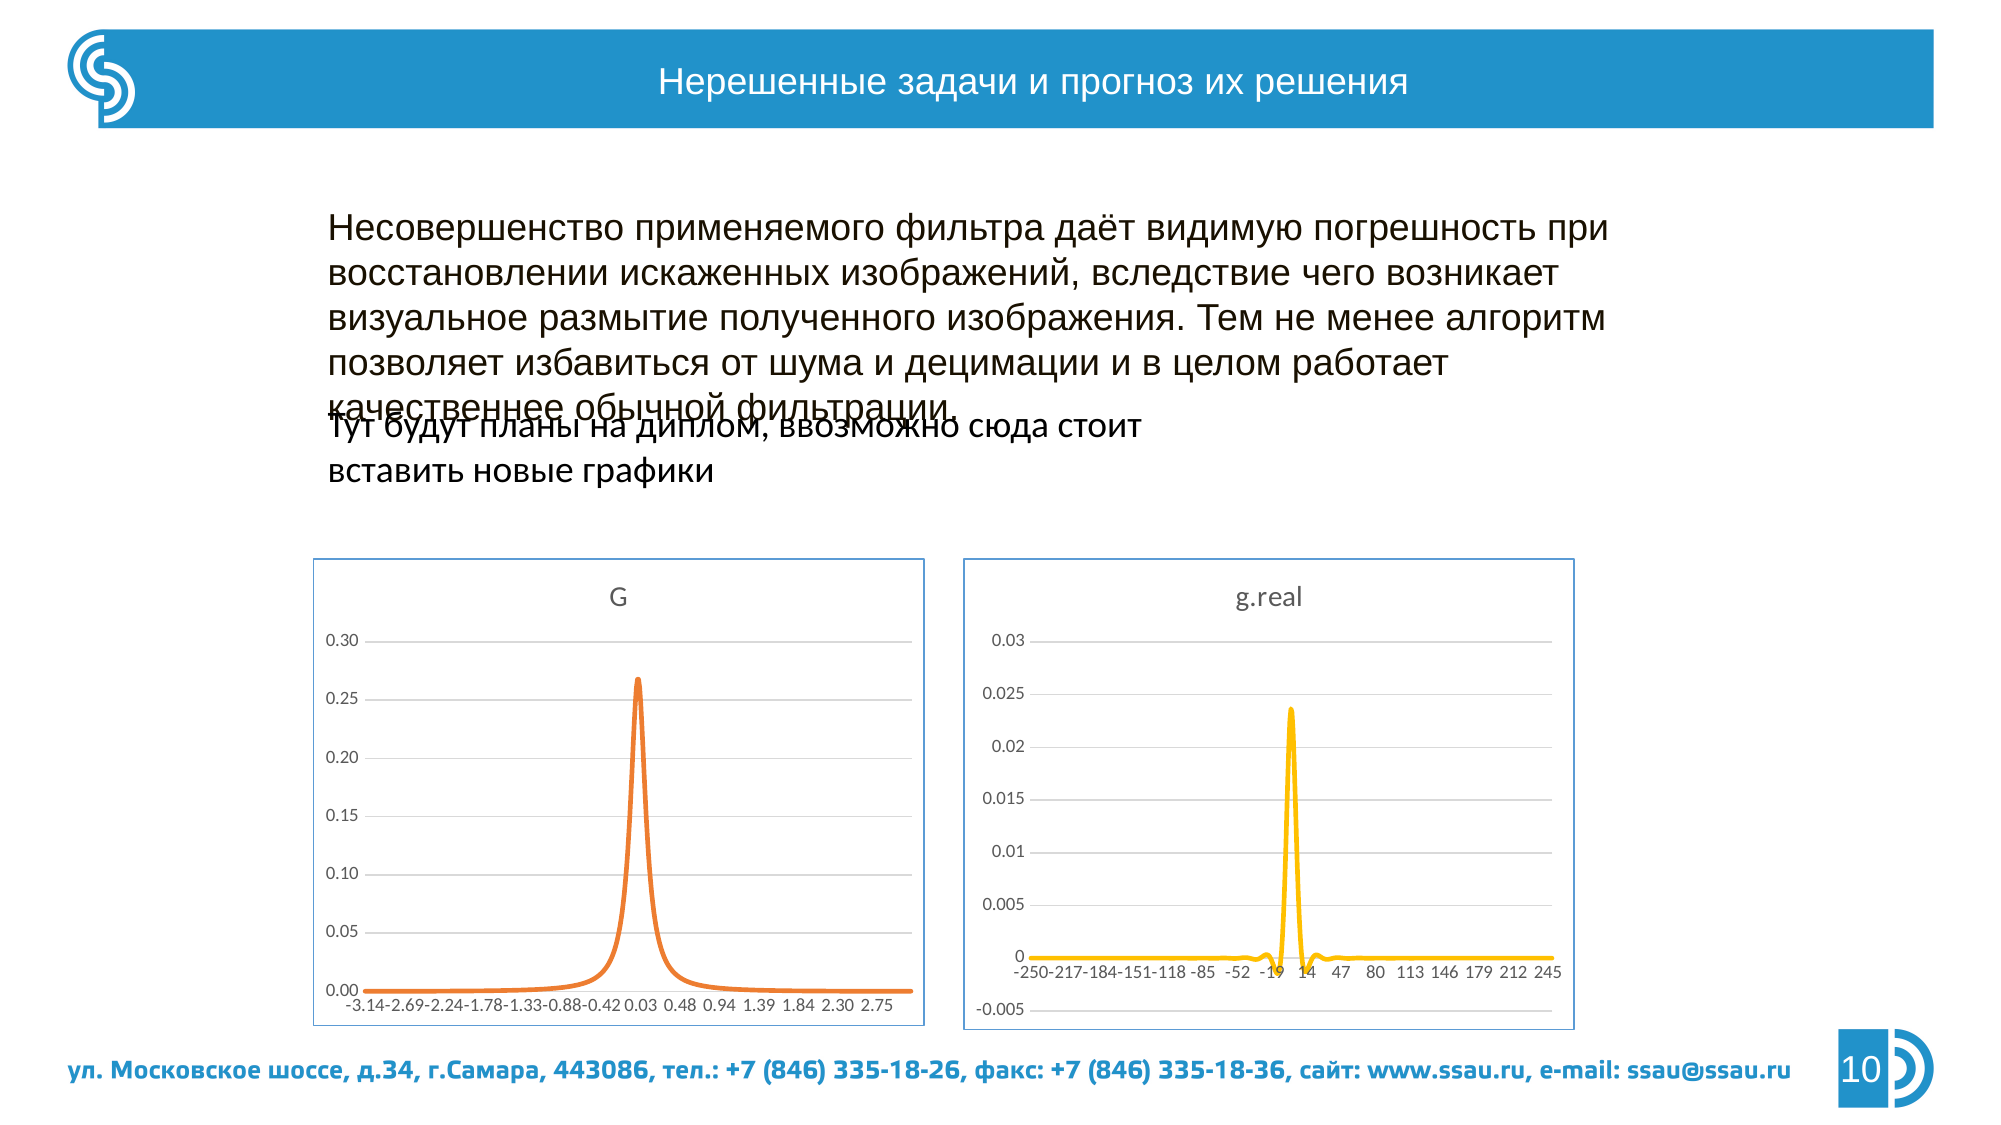

Нерешенные задачи и прогноз их решения
Несовершенство применяемого фильтра даёт видимую погрешность при восстановлении искаженных изображений, вследствие чего возникает визуальное размытие полученного изображения. Тем не менее алгоритм позволяет избавиться от шума и децимации и в целом работает качественнее обычной фильтрации.
Тут будут планы на диплом, ввозможно сюда стоит вставить новые графики

### Chart:

| Category | G |
|---|---|
| -3.1415926500000002 | 5.265e-05 |
| -3.1290011 | 5.267e-05 |
| -3.1164095500000002 | 5.272e-05 |
| -3.10381799 | 5.282e-05 |
| -3.0912264399999998 | 5.295e-05 |
| -3.0786348800000001 | 5.313e-05 |
| -3.0660433299999998 | 5.334e-05 |
| -3.0534517800000001 | 5.359e-05 |
| -3.0408602199999999 | 5.387e-05 |
| -3.0282686700000001 | 5.42e-05 |
| -3.0156771199999999 | 5.457e-05 |
| -3.0030855600000002 | 5.497e-05 |
| -2.9904940099999999 | 5.541e-05 |
| -2.9779024600000001 | 5.59e-05 |
| -2.9653109 | 5.642e-05 |
| -2.9527193500000002 | 5.699e-05 |
| -2.94012779 | 5.759e-05 |
| -2.9275362399999998 | 5.824e-05 |
| -2.91494469 | 5.893e-05 |
| -2.9023531299999998 | 5.966e-05 |
| -2.8897615800000001 | 6.043e-05 |
| -2.8771700299999998 | 6.124e-05 |
| -2.8645784700000001 | 6.21e-05 |
| -2.8519869199999999 | 6.3e-05 |
| -2.8393953600000001 | 6.394e-05 |
| -2.8268038099999999 | 6.493e-05 |
| -2.8142122600000001 | 6.597e-05 |
| -2.8016207 | 6.705e-05 |
| -2.7890291500000002 | 6.818e-05 |
| -2.7764376 | 6.935e-05 |
| -2.7638460399999998 | 7.057e-05 |
| -2.75125449 | 7.184e-05 |
| -2.7386629299999998 | 7.316e-05 |
| -2.72607138 | 7.453e-05 |
| -2.7134798299999998 | 7.595e-05 |
| -2.7008882700000001 | 7.742e-05 |
| -2.6882967199999999 | 7.895e-05 |
| -2.6757051700000001 | 8.052e-05 |
| -2.6631136099999999 | 8.215e-05 |
| -2.6505220600000001 | 8.384e-05 |
| -2.6379305 | 8.558e-05 |
| -2.6253389500000002 | 8.738e-05 |
| -2.6127473999999999 | 8.924e-05 |
| -2.6001558400000002 | 9.116e-05 |
| -2.58756429 | 9.314e-05 |
| -2.5749727400000002 | 9.518e-05 |
| -2.56238118 | 9.728e-05 |
| -2.5497896299999998 | 9.944e-05 |
| -2.5371980700000001 | 0.00010167 |
| -2.5246065199999999 | 0.00010397 |
| -2.5120149700000001 | 0.00010634 |
| -2.4994234099999999 | 0.00010877 |
| -2.4868318600000001 | 0.00011128 |
| -2.4742403099999999 | 0.00011385 |
| -2.4616487500000002 | 0.00011651 |
| -2.4490571999999999 | 0.00011923 |
| -2.4364656500000001 | 0.00012203 |
| -2.42387409 | 0.00012492 |
| -2.4112825400000002 | 0.00012788 |
| -2.39869098 | 0.00013092 |
| -2.3860994299999998 | 0.00013405 |
| -2.37350788 | 0.00013726 |
| -2.3609163199999998 | 0.00014056 |
| -2.3483247700000001 | 0.00014395 |
| -2.3357332199999998 | 0.00014743 |
| -2.3231416600000001 | 0.00015101 |
| -2.3105501099999999 | 0.00015468 |
| -2.2979585500000002 | 0.00015845 |
| -2.2853669999999999 | 0.00016231 |
| -2.2727754500000001 | 0.00016629 |
| -2.26018389 | 0.00017036 |
| -2.2475923400000002 | 0.00017455 |
| -2.23500079 | 0.00017884 |
| -2.2224092299999998 | 0.00018325 |
| -2.20981768 | 0.00018777 |
| -2.1972261199999998 | 0.00019241 |
| -2.1846345700000001 | 0.00019717 |
| -2.1720430199999998 | 0.00020205 |
| -2.1594514600000001 | 0.00020707 |
| -2.1468599099999999 | 0.00021221 |
| -2.1342683600000001 | 0.00021749 |
| -2.1216767999999999 | 0.0002229 |
| -2.1090852500000001 | 0.00022845 |
| -2.09649369 | 0.00023415 |
| -2.0839021400000002 | 0.00023999 |
| -2.07131059 | 0.00024599 |
| -2.0587190299999998 | 0.00025214 |
| -2.04612748 | 0.00025845 |
| -2.0335359300000002 | 0.00026492 |
| -2.02094437 | 0.00027156 |
| -2.0083528199999998 | 0.00027838 |
| -1.9957612600000001 | 0.00028537 |
| -1.9831697100000001 | 0.00029254 |
| -1.9705781600000001 | 0.00029989 |
| -1.9579865999999999 | 0.00030744 |
| -1.9453950499999999 | 0.00031518 |
| -1.9328034999999999 | 0.00032312 |
| -1.92021194 | 0.00033127 |
| -1.9076203899999999 | 0.00033964 |
| -1.8950288399999999 | 0.00034822 |
| -1.88243728 | 0.00035702 |
| -1.86984573 | 0.00036606 |
| -1.85725417 | 0.00037533 |
| -1.84466262 | 0.00038485 |
| -1.83207107 | 0.00039461 |
| -1.8194795100000001 | 0.00040464 |
| -1.8068879600000001 | 0.00041492 |
| -1.7942964100000001 | 0.00042548 |
| -1.7817048499999999 | 0.00043632 |
| -1.7691133000000001 | 0.00044745 |
| -1.7565217399999999 | 0.00045888 |
| -1.7439301899999999 | 0.00047061 |
| -1.7313386399999999 | 0.00048265 |
| -1.71874708 | 0.00049502 |
| -1.70615553 | 0.00050773 |
| -1.69356398 | 0.00052077 |
| -1.68097242 | 0.00053417 |
| -1.66838087 | 0.00054794 |
| -1.6557893100000001 | 0.00056208 |
| -1.6431977600000001 | 0.0005766 |
| -1.6306062100000001 | 0.00059153 |
| -1.6180146500000001 | 0.00060687 |
| -1.6054231000000001 | 0.00062264 |
| -1.5928315500000001 | 0.00063884 |
| -1.5802399899999999 | 0.0006555 |
| -1.5676484399999999 | 0.00067262 |
| -1.55505688 | 0.00069022 |
| -1.54246533 | 0.00070833 |
| -1.52987378 | 0.00072695 |
| -1.51728222 | 0.0007461 |
| -1.50469067 | 0.00076579 |
| -1.49209912 | 0.00078606 |
| -1.4795075600000001 | 0.00080692 |
| -1.46691601 | 0.00082838 |
| -1.4543244500000001 | 0.00085047 |
| -1.4417329000000001 | 0.00087321 |
| -1.4291413500000001 | 0.00089662 |
| -1.4165497899999999 | 0.00092073 |
| -1.4039582399999999 | 0.00094556 |
| -1.3913666899999999 | 0.00097114 |
| -1.37877513 | 0.00099749 |
| -1.36618358 | 0.00102465 |
| -1.3535920299999999 | 0.00105264 |
| -1.34100047 | 0.00108149 |
| -1.32840892 | 0.00111124 |
| -1.31581736 | 0.00114192 |
| -1.30322581 | 0.00117357 |
| -1.29063426 | 0.00120621 |
| -1.2780427000000001 | 0.0012399 |
| -1.2654511500000001 | 0.00127468 |
| -1.2528596000000001 | 0.00131058 |
| -1.2402680399999999 | 0.00134765 |
| -1.2276764899999999 | 0.00138594 |
| -1.21508493 | 0.0014255 |
| -1.2024933799999999 | 0.00146638 |
| -1.1899018299999999 | 0.00150864 |
| -1.17731027 | 0.00155233 |
| -1.16471872 | 0.00159752 |
| -1.15212717 | 0.00164426 |
| -1.13953561 | 0.00169264 |
| -1.12694406 | 0.00174272 |
| -1.1143525000000001 | 0.00179457 |
| -1.1017609500000001 | 0.00184828 |
| -1.0891694000000001 | 0.00190393 |
| -1.0765778399999999 | 0.00196161 |
| -1.0639862899999999 | 0.00202142 |
| -1.0513947400000001 | 0.00208345 |
| -1.0388031799999999 | 0.00214781 |
| -1.0262116299999999 | 0.00221461 |
| -1.01362007 | 0.00228398 |
| -1.00102852 | 0.00235604 |
| -0.98843696999999997 | 0.00243092 |
| -0.97584541000000002 | 0.00250877 |
| -0.96325386000000002 | 0.00258974 |
| -0.95066231000000001 | 0.002674 |
| -0.93807074999999995 | 0.00276171 |
| -0.92547919999999995 | 0.00285305 |
| -0.91288764 | 0.00294824 |
| -0.90029608999999999 | 0.00304747 |
| -0.88770453999999999 | 0.00315098 |
| -0.87511298000000004 | 0.003259 |
| -0.86252143000000003 | 0.00337179 |
| -0.84992988000000003 | 0.00348963 |
| -0.83733831999999997 | 0.00361281 |
| -0.82474676999999996 | 0.00374166 |
| -0.81215521999999996 | 0.00387651 |
| -0.79956366000000001 | 0.00401774 |
| -0.78697211 | 0.00416574 |
| -0.77438054999999995 | 0.00432095 |
| -0.76178900000000005 | 0.00448382 |
| -0.74919745000000004 | 0.00465486 |
| -0.73660588999999999 | 0.00483462 |
| -0.72401433999999998 | 0.00502367 |
| -0.71142278999999997 | 0.00522267 |
| -0.69883123000000003 | 0.00543229 |
| -0.68623968000000002 | 0.00565331 |
| -0.67364811999999996 | 0.00588653 |
| -0.66105656999999995 | 0.00613287 |
| -0.64846501999999995 | 0.0063933 |
| -0.63587346 | 0.0066689 |
| -0.62328190999999999 | 0.00696085 |
| -0.61069035999999999 | 0.00727043 |
| -0.59809880000000004 | 0.00759907 |
| -0.58550725000000003 | 0.00794835 |
| -0.57291568999999998 | 0.00831999 |
| -0.56032413999999997 | 0.0087159 |
| -0.54773258999999996 | 0.00913821 |
| -0.53514103000000002 | 0.00958927 |
| -0.52254948000000001 | 0.01007169 |
| -0.50995793 | 0.0105884 |
| -0.49736637 | 0.01114265 |
| -0.48477482 | 0.0117381 |
| -0.47218325999999999 | 0.01237883 |
| -0.45959170999999999 | 0.01306946 |
| -0.44700015999999998 | 0.01381518 |
| -0.43440859999999998 | 0.01462186 |
| -0.42181705000000003 | 0.01549616 |
| -0.40922550000000002 | 0.01644565 |
| -0.39663394000000002 | 0.01747896 |
| -0.38404239000000001 | 0.01860593 |
| -0.37145083000000001 | 0.01983789 |
| -0.35885928 | 0.02118782 |
| -0.34626773 | 0.02267071 |
| -0.33367616999999999 | 0.02430393 |
| -0.32108461999999999 | 0.0261076 |
| -0.30849306999999998 | 0.02810517 |
| -0.29590150999999998 | 0.03032402 |
| -0.28330996000000003 | 0.03279622 |
| -0.27071841000000002 | 0.03555943 |
| -0.25812685000000002 | 0.038658 |
| -0.24553530000000001 | 0.04214423 |
| -0.23294374000000001 | 0.04607993 |
| -0.22035219 | 0.05053811 |
| -0.20776064 | 0.05560498 |
| -0.19516907999999999 | 0.06138201 |
| -0.18257752999999999 | 0.06798793 |
| -0.16998598000000001 | 0.07556025 |
| -0.15739442000000001 | 0.08425558 |
| -0.14480287 | 0.09424736 |
| -0.13221131 | 0.10571884 |
| -0.11961976000000001 | 0.11884772 |
| -0.10702821 | 0.13377732 |
| -9.4436649999999997E-2 | 0.15056737 |
| -8.1845100000000004E-2 | 0.16911769 |
| -6.9253549999999997E-2 | 0.18906264 |
| -5.6661990000000002E-2 | 0.20964888 |
| -4.4070440000000002E-2 | 0.22963811 |
| -3.1478880000000001E-2 | 0.24731363 |
| -1.8887330000000001E-2 | 0.26068517 |
| -6.29578E-3 | 0.26792646 |
| 6.29578E-3 | 0.26792646 |
| 1.8887330000000001E-2 | 0.26068517 |
| 3.1478880000000001E-2 | 0.24731363 |
| 4.4070440000000002E-2 | 0.22963811 |
| 5.6661990000000002E-2 | 0.20964888 |
| 6.9253549999999997E-2 | 0.18906264 |
| 8.1845100000000004E-2 | 0.16911769 |
| 9.4436649999999997E-2 | 0.15056737 |
| 0.10702821 | 0.13377732 |
| 0.11961976000000001 | 0.11884772 |
| 0.13221131 | 0.10571884 |
| 0.14480287 | 0.09424736 |
| 0.15739442000000001 | 0.08425558 |
| 0.16998598000000001 | 0.07556025 |
| 0.18257752999999999 | 0.06798793 |
| 0.19516907999999999 | 0.06138201 |
| 0.20776064 | 0.05560498 |
| 0.22035219 | 0.05053811 |
| 0.23294374000000001 | 0.04607993 |
| 0.24553530000000001 | 0.04214423 |
| 0.25812685000000002 | 0.038658 |
| 0.27071841000000002 | 0.03555943 |
| 0.28330996000000003 | 0.03279622 |
| 0.29590150999999998 | 0.03032402 |
| 0.30849306999999998 | 0.02810517 |
| 0.32108461999999999 | 0.0261076 |
| 0.33367616999999999 | 0.02430393 |
| 0.34626773 | 0.02267071 |
| 0.35885928 | 0.02118782 |
| 0.37145083000000001 | 0.01983789 |
| 0.38404239000000001 | 0.01860593 |
| 0.39663394000000002 | 0.01747896 |
| 0.40922550000000002 | 0.01644565 |
| 0.42181705000000003 | 0.01549616 |
| 0.43440859999999998 | 0.01462186 |
| 0.44700015999999998 | 0.01381518 |
| 0.45959170999999999 | 0.01306946 |
| 0.47218325999999999 | 0.01237883 |
| 0.48477482 | 0.0117381 |
| 0.49736637 | 0.01114265 |
| 0.50995793 | 0.0105884 |
| 0.52254948000000001 | 0.01007169 |
| 0.53514103000000002 | 0.00958927 |
| 0.54773258999999996 | 0.00913821 |
| 0.56032413999999997 | 0.0087159 |
| 0.57291568999999998 | 0.00831999 |
| 0.58550725000000003 | 0.00794835 |
| 0.59809880000000004 | 0.00759907 |
| 0.61069035999999999 | 0.00727043 |
| 0.62328190999999999 | 0.00696085 |
| 0.63587346 | 0.0066689 |
| 0.64846501999999995 | 0.0063933 |
| 0.66105656999999995 | 0.00613287 |
| 0.67364811999999996 | 0.00588653 |
| 0.68623968000000002 | 0.00565331 |
| 0.69883123000000003 | 0.00543229 |
| 0.71142278999999997 | 0.00522267 |
| 0.72401433999999998 | 0.00502367 |
| 0.73660588999999999 | 0.00483462 |
| 0.74919745000000004 | 0.00465486 |
| 0.76178900000000005 | 0.00448382 |
| 0.77438054999999995 | 0.00432095 |
| 0.78697211 | 0.00416574 |
| 0.79956366000000001 | 0.00401774 |
| 0.81215521999999996 | 0.00387651 |
| 0.82474676999999996 | 0.00374166 |
| 0.83733831999999997 | 0.00361281 |
| 0.84992988000000003 | 0.00348963 |
| 0.86252143000000003 | 0.00337179 |
| 0.87511298000000004 | 0.003259 |
| 0.88770453999999999 | 0.00315098 |
| 0.90029608999999999 | 0.00304747 |
| 0.91288764 | 0.00294824 |
| 0.92547919999999995 | 0.00285305 |
| 0.93807074999999995 | 0.00276171 |
| 0.95066231000000001 | 0.002674 |
| 0.96325386000000002 | 0.00258974 |
| 0.97584541000000002 | 0.00250877 |
| 0.98843696999999997 | 0.00243092 |
| 1.00102852 | 0.00235604 |
| 1.01362007 | 0.00228398 |
| 1.0262116299999999 | 0.00221461 |
| 1.0388031799999999 | 0.00214781 |
| 1.0513947400000001 | 0.00208345 |
| 1.0639862899999999 | 0.00202142 |
| 1.0765778399999999 | 0.00196161 |
| 1.0891694000000001 | 0.00190393 |
| 1.1017609500000001 | 0.00184828 |
| 1.1143525000000001 | 0.00179457 |
| 1.12694406 | 0.00174272 |
| 1.13953561 | 0.00169264 |
| 1.15212717 | 0.00164426 |
| 1.16471872 | 0.00159752 |
| 1.17731027 | 0.00155233 |
| 1.1899018299999999 | 0.00150864 |
| 1.2024933799999999 | 0.00146638 |
| 1.21508493 | 0.0014255 |
| 1.2276764899999999 | 0.00138594 |
| 1.2402680399999999 | 0.00134765 |
| 1.2528596000000001 | 0.00131058 |
| 1.2654511500000001 | 0.00127468 |
| 1.2780427000000001 | 0.0012399 |
| 1.29063426 | 0.00120621 |
| 1.30322581 | 0.00117357 |
| 1.31581736 | 0.00114192 |
| 1.32840892 | 0.00111124 |
| 1.34100047 | 0.00108149 |
| 1.3535920299999999 | 0.00105264 |
| 1.36618358 | 0.00102465 |
| 1.37877513 | 0.00099749 |
| 1.3913666899999999 | 0.00097114 |
| 1.4039582399999999 | 0.00094556 |
| 1.4165497899999999 | 0.00092073 |
| 1.4291413500000001 | 0.00089662 |
| 1.4417329000000001 | 0.00087321 |
| 1.4543244500000001 | 0.00085047 |
| 1.46691601 | 0.00082838 |
| 1.4795075600000001 | 0.00080692 |
| 1.49209912 | 0.00078606 |
| 1.50469067 | 0.00076579 |
| 1.51728222 | 0.0007461 |
| 1.52987378 | 0.00072695 |
| 1.54246533 | 0.00070833 |
| 1.55505688 | 0.00069022 |
| 1.5676484399999999 | 0.00067262 |
| 1.5802399899999999 | 0.0006555 |
| 1.5928315500000001 | 0.00063884 |
| 1.6054231000000001 | 0.00062264 |
| 1.6180146500000001 | 0.00060687 |
| 1.6306062100000001 | 0.00059153 |
| 1.6431977600000001 | 0.0005766 |
| 1.6557893100000001 | 0.00056208 |
| 1.66838087 | 0.00054794 |
| 1.68097242 | 0.00053417 |
| 1.69356398 | 0.00052077 |
| 1.70615553 | 0.00050773 |
| 1.71874708 | 0.00049502 |
| 1.7313386399999999 | 0.00048265 |
| 1.7439301899999999 | 0.00047061 |
| 1.7565217399999999 | 0.00045888 |
| 1.7691133000000001 | 0.00044745 |
| 1.7817048499999999 | 0.00043632 |
| 1.7942964100000001 | 0.00042548 |
| 1.8068879600000001 | 0.00041492 |
| 1.8194795100000001 | 0.00040464 |
| 1.83207107 | 0.00039461 |
| 1.84466262 | 0.00038485 |
| 1.85725417 | 0.00037533 |
| 1.86984573 | 0.00036606 |
| 1.88243728 | 0.00035702 |
| 1.8950288399999999 | 0.00034822 |
| 1.9076203899999999 | 0.00033964 |
| 1.92021194 | 0.00033127 |
| 1.9328034999999999 | 0.00032312 |
| 1.9453950499999999 | 0.00031518 |
| 1.9579865999999999 | 0.00030744 |
| 1.9705781600000001 | 0.00029989 |
| 1.9831697100000001 | 0.00029254 |
| 1.9957612600000001 | 0.00028537 |
| 2.0083528199999998 | 0.00027838 |
| 2.02094437 | 0.00027156 |
| 2.0335359300000002 | 0.00026492 |
| 2.04612748 | 0.00025845 |
| 2.0587190299999998 | 0.00025214 |
| 2.07131059 | 0.00024599 |
| 2.0839021400000002 | 0.00023999 |
| 2.09649369 | 0.00023415 |
| 2.1090852500000001 | 0.00022845 |
| 2.1216767999999999 | 0.0002229 |
| 2.1342683600000001 | 0.00021749 |
| 2.1468599099999999 | 0.00021221 |
| 2.1594514600000001 | 0.00020707 |
| 2.1720430199999998 | 0.00020205 |
| 2.1846345700000001 | 0.00019717 |
| 2.1972261199999998 | 0.00019241 |
| 2.20981768 | 0.00018777 |
| 2.2224092299999998 | 0.00018325 |
| 2.23500079 | 0.00017884 |
| 2.2475923400000002 | 0.00017455 |
| 2.26018389 | 0.00017036 |
| 2.2727754500000001 | 0.00016629 |
| 2.2853669999999999 | 0.00016231 |
| 2.2979585500000002 | 0.00015845 |
| 2.3105501099999999 | 0.00015468 |
| 2.3231416600000001 | 0.00015101 |
| 2.3357332199999998 | 0.00014743 |
| 2.3483247700000001 | 0.00014395 |
| 2.3609163199999998 | 0.00014056 |
| 2.37350788 | 0.00013726 |
| 2.3860994299999998 | 0.00013405 |
| 2.39869098 | 0.00013092 |
| 2.4112825400000002 | 0.00012788 |
| 2.42387409 | 0.00012492 |
| 2.4364656500000001 | 0.00012203 |
| 2.4490571999999999 | 0.00011923 |
| 2.4616487500000002 | 0.00011651 |
| 2.4742403099999999 | 0.00011385 |
| 2.4868318600000001 | 0.00011128 |
| 2.4994234099999999 | 0.00010877 |
| 2.5120149700000001 | 0.00010634 |
| 2.5246065199999999 | 0.00010397 |
| 2.5371980700000001 | 0.00010167 |
| 2.5497896299999998 | 9.944e-05 |
| 2.56238118 | 9.728e-05 |
| 2.5749727400000002 | 9.518e-05 |
| 2.58756429 | 9.314e-05 |
| 2.6001558400000002 | 9.116e-05 |
| 2.6127473999999999 | 8.924e-05 |
| 2.6253389500000002 | 8.738e-05 |
| 2.6379305 | 8.558e-05 |
| 2.6505220600000001 | 8.384e-05 |
| 2.6631136099999999 | 8.215e-05 |
| 2.6757051700000001 | 8.052e-05 |
| 2.6882967199999999 | 7.895e-05 |
| 2.7008882700000001 | 7.742e-05 |
| 2.7134798299999998 | 7.595e-05 |
| 2.72607138 | 7.453e-05 |
| 2.7386629299999998 | 7.316e-05 |
| 2.75125449 | 7.184e-05 |
| 2.7638460399999998 | 7.057e-05 |
| 2.7764376 | 6.935e-05 |
| 2.7890291500000002 | 6.818e-05 |
| 2.8016207 | 6.705e-05 |
| 2.8142122600000001 | 6.597e-05 |
| 2.8268038099999999 | 6.493e-05 |
| 2.8393953600000001 | 6.394e-05 |
| 2.8519869199999999 | 6.3e-05 |
| 2.8645784700000001 | 6.21e-05 |
| 2.8771700299999998 | 6.124e-05 |
| 2.8897615800000001 | 6.043e-05 |
| 2.9023531299999998 | 5.966e-05 |
| 2.91494469 | 5.893e-05 |
| 2.9275362399999998 | 5.824e-05 |
| 2.94012779 | 5.759e-05 |
| 2.9527193500000002 | 5.699e-05 |
| 2.9653109 | 5.642e-05 |
| 2.9779024600000001 | 5.59e-05 |
| 2.9904940099999999 | 5.541e-05 |
| 3.0030855600000002 | 5.497e-05 |
| 3.0156771199999999 | 5.457e-05 |
| 3.0282686700000001 | 5.42e-05 |
| 3.0408602199999999 | 5.387e-05 |
| 3.0534517800000001 | 5.359e-05 |
| 3.0660433299999998 | 5.334e-05 |
| 3.0786348800000001 | 5.313e-05 |
| 3.0912264399999998 | 5.295e-05 |
| 3.10381799 | 5.282e-05 |
| 3.1164095500000002 | 5.272e-05 |
| 3.1290011 | 5.267e-05 |
| 3.1415926500000002 | 5.265e-05 |

### Chart:

| Category | g.real |
|---|---|
| -250 | 1e-08 |
| -249 | 3e-08 |
| -248 | 4e-08 |
| -247 | 5e-08 |
| -246 | 6e-08 |
| -245 | 6e-08 |
| -244 | 5e-08 |
| -243 | 4e-08 |
| -242 | 3e-08 |
| -241 | 1e-08 |
| -240 | -1e-08 |
| -239 | -3e-08 |
| -238 | -5e-08 |
| -237 | -6e-08 |
| -236 | -7e-08 |
| -235 | -7e-08 |
| -234 | -6e-08 |
| -233 | -5e-08 |
| -232 | -3e-08 |
| -231 | -1e-08 |
| -230 | 1e-08 |
| -229 | 3e-08 |
| -228 | 5e-08 |
| -227 | 7e-08 |
| -226 | 8e-08 |
| -225 | 8e-08 |
| -224 | 7e-08 |
| -223 | 6e-08 |
| -222 | 4e-08 |
| -221 | 1e-08 |
| -220 | -1e-08 |
| -219 | -4e-08 |
| -218 | -7e-08 |
| -217 | -9e-08 |
| -216 | -1e-07 |
| -215 | -1e-07 |
| -214 | -9e-08 |
| -213 | -7e-08 |
| -212 | -5e-08 |
| -211 | -2e-08 |
| -210 | 2e-08 |
| -209 | 5e-08 |
| -208 | 9e-08 |
| -207 | 1.1e-07 |
| -206 | 1.3e-07 |
| -205 | 1.3e-07 |
| -204 | 1.2e-07 |
| -203 | 1e-07 |
| -202 | 6e-08 |
| -201 | 2e-08 |
| -200 | -2e-08 |
| -199 | -7e-08 |
| -198 | -1.1e-07 |
| -197 | -1.5e-07 |
| -196 | -1.7e-07 |
| -195 | -1.7e-07 |
| -194 | -1.6e-07 |
| -193 | -1.3e-07 |
| -192 | -8e-08 |
| -191 | -3e-08 |
| -190 | 3e-08 |
| -189 | 9e-08 |
| -188 | 1.5e-07 |
| -187 | 1.9e-07 |
| -186 | 2.2e-07 |
| -185 | 2.3e-07 |
| -184 | 2.1e-07 |
| -183 | 1.7e-07 |
| -182 | 1.1e-07 |
| -181 | 4e-08 |
| -180 | -4e-08 |
| -179 | -1.3e-07 |
| -178 | -2e-07 |
| -177 | -2.6e-07 |
| -176 | -3e-07 |
| -175 | -3.1e-07 |
| -174 | -2.8e-07 |
| -173 | -2.3e-07 |
| -172 | -1.5e-07 |
| -171 | -5e-08 |
| -170 | 6e-08 |
| -169 | 1.7e-07 |
| -168 | 2.7e-07 |
| -167 | 3.5e-07 |
| -166 | 4e-07 |
| -165 | 4.2e-07 |
| -164 | 3.9e-07 |
| -163 | 3.2e-07 |
| -162 | 2.1e-07 |
| -161 | 7e-08 |
| -160 | -8e-08 |
| -159 | -2.3e-07 |
| -158 | -3.7e-07 |
| -157 | -4.8e-07 |
| -156 | -5.5e-07 |
| -155 | -5.7e-07 |
| -154 | -5.3e-07 |
| -153 | -4.3e-07 |
| -152 | -2.9e-07 |
| -151 | -1e-07 |
| -150 | 1.1e-07 |
| -149 | 3.2e-07 |
| -148 | 5.1e-07 |
| -147 | 6.6e-07 |
| -146 | 7.6e-07 |
| -145 | 7.8e-07 |
| -144 | 7.3e-07 |
| -143 | 5.9e-07 |
| -142 | 3.9e-07 |
| -141 | 1.4e-07 |
| -140 | -1.5e-07 |
| -139 | -4.4e-07 |
| -138 | -7e-07 |
| -137 | -9.1e-07 |
| -136 | -1.04e-06 |
| -135 | -1.08e-06 |
| -134 | -1e-06 |
| -133 | -8.2e-07 |
| -132 | -5.4e-07 |
| -131 | -1.9e-07 |
| -130 | 2e-07 |
| -129 | 6.1e-07 |
| -128 | 9.8e-07 |
| -127 | 1.27e-06 |
| -126 | 1.46e-06 |
| -125 | 1.51e-06 |
| -124 | 1.4e-06 |
| -123 | 1.15e-06 |
| -122 | 7.6e-07 |
| -121 | 2.7e-07 |
| -120 | -2.9e-07 |
| -119 | -8.5e-07 |
| -118 | -1.37e-06 |
| -117 | -1.79e-06 |
| -116 | -2.05e-06 |
| -115 | -2.13e-06 |
| -114 | -1.99e-06 |
| -113 | -1.63e-06 |
| -112 | -1.08e-06 |
| -111 | -3.8e-07 |
| -110 | 4.1e-07 |
| -109 | 1.22e-06 |
| -108 | 1.96e-06 |
| -107 | 2.56e-06 |
| -106 | 2.94e-06 |
| -105 | 3.05e-06 |
| -104 | 2.85e-06 |
| -103 | 2.35e-06 |
| -102 | 1.56e-06 |
| -101 | 5.5e-07 |
| -100 | -5.9e-07 |
| -99 | -1.77e-06 |
| -98 | -2.85e-06 |
| -97 | -3.73e-06 |
| -96 | -4.29e-06 |
| -95 | -4.46e-06 |
| -94 | -4.18e-06 |
| -93 | -3.44e-06 |
| -92 | -2.29e-06 |
| -91 | -8.1e-07 |
| -90 | 8.8e-07 |
| -89 | 2.62e-06 |
| -88 | 4.24e-06 |
| -87 | 5.56e-06 |
| -86 | 6.42e-06 |
| -85 | 6.69e-06 |
| -84 | 6.29e-06 |
| -83 | 5.2e-06 |
| -82 | 3.47e-06 |
| -81 | 1.23e-06 |
| -80 | -1.34e-06 |
| -79 | -4.01e-06 |
| -78 | -6.51e-06 |
| -77 | -8.57e-06 |
| -76 | -9.93e-06 |
| -75 | -1.038e-05 |
| -74 | -9.79e-06 |
| -73 | -8.13e-06 |
| -72 | -5.45e-06 |
| -71 | -1.94e-06 |
| -70 | 2.13e-06 |
| -69 | 6.39e-06 |
| -68 | 1.042e-05 |
| -67 | 1.378e-05 |
| -66 | 1.604e-05 |
| -65 | 1.686e-05 |
| -64 | 1.599e-05 |
| -63 | 1.334e-05 |
| -62 | 8.99e-06 |
| -61 | 3.21e-06 |
| -60 | -3.58e-06 |
| -59 | -1.077e-05 |
| -58 | -1.766e-05 |
| -57 | -2.35e-05 |
| -56 | -2.755e-05 |
| -55 | -2.917e-05 |
| -54 | -2.787e-05 |
| -53 | -2.343e-05 |
| -52 | -1.592e-05 |
| -51 | -5.71e-06 |
| -50 | 6.48e-06 |
| -49 | 1.963e-05 |
| -48 | 3.248e-05 |
| -47 | 4.363e-05 |
| -46 | 5.167e-05 |
| -45 | 5.528e-05 |
| -44 | 5.34e-05 |
| -43 | 4.541e-05 |
| -42 | 3.119e-05 |
| -41 | 1.128e-05 |
| -40 | -1.314e-05 |
| -39 | -4.02e-05 |
| -38 | -6.744e-05 |
| -37 | -9.196e-05 |
| -36 | -0.00011061 |
| -35 | -0.00012029 |
| -34 | -0.00011823 |
| -33 | -0.00010235 |
| -32 | -7.159e-05 |
| -31 | -2.621e-05 |
| -30 | 3.191e-05 |
| -29 | 9.917e-05 |
| -28 | 0.00017019 |
| -27 | 0.00023791 |
| -26 | 0.00029389 |
| -25 | 0.00032877 |
| -24 | 0.00033293 |
| -23 | 0.00029737 |
| -22 | 0.00021472 |
| -21 | 8.042e-05 |
| -20 | -0.00010596 |
| -19 | -0.0003393 |
| -18 | -0.00060751 |
| -17 | -0.00089012 |
| -16 | -0.00115694 |
| -15 | -0.00136697 |
| -14 | -0.00146764 |
| -13 | -0.00139472 |
| -12 | -0.00107325 |
| -11 | -0.00042019 |
| -10 | 0.00065008 |
| -9 | 0.00221605 |
| -8 | 0.00433333 |
| -7 | 0.00701135 |
| -6 | 0.01018334 |
| -5 | 0.01367512 |
| -4 | 0.01718695 |
| -3 | 0.02030971 |
| -2 | 0.02259401 |
| -1 | 0.02366621 |
| 0 | 0.0233481 |
| 1 | 0.02171737 |
| 2 | 0.01907396 |
| 3 | 0.01583476 |
| 4 | 0.01241571 |
| 5 | 0.00915032 |
| 6 | 0.00625872 |
| 7 | 0.00385438 |
| 8 | 0.00196851 |
| 9 | 0.00057743 |
| 10 | -0.00037455 |
| 11 | -0.0009583 |
| 12 | -0.00124881 |
| 13 | -0.00131822 |
| 14 | -0.00123183 |
| 15 | -0.00104603 |
| 16 | -0.00080741 |
| 17 | -0.0005528 |
| 18 | -0.00030965 |
| 19 | -9.69e-05 |
| 20 | 7.397e-05 |
| 21 | 0.00019783 |
| 22 | 0.00027464 |
| 23 | 0.0003082 |
| 24 | 0.00030504 |
| 25 | 0.00027326 |
| 26 | 0.00022167 |
| 27 | 0.00015887 |
| 28 | 9.274e-05 |
| 29 | 2.988e-05 |
| 30 | -2.462e-05 |
| 31 | -6.731e-05 |
| 32 | -9.638e-05 |
| 33 | -0.00011149 |
| 34 | -0.00011358 |
| 35 | -0.00010457 |
| 36 | -8.704e-05 |
| 37 | -6.39e-05 |
| 38 | -3.813e-05 |
| 39 | -1.248e-05 |
| 40 | 1.073e-05 |
| 41 | 2.969e-05 |
| 42 | 4.326e-05 |
| 43 | 5.091e-05 |
| 44 | 5.274e-05 |
| 45 | 4.934e-05 |
| 46 | 4.17e-05 |
| 47 | 3.106e-05 |
| 48 | 1.878e-05 |
| 49 | 6.2e-06 |
| 50 | -5.47e-06 |
| 51 | -1.527e-05 |
| 52 | -2.249e-05 |
| 53 | -2.676e-05 |
| 54 | -2.802e-05 |
| 55 | -2.648e-05 |
| 56 | -2.26e-05 |
| 57 | -1.699e-05 |
| 58 | -1.037e-05 |
| 59 | -3.44e-06 |
| 60 | 3.09e-06 |
| 61 | 8.67e-06 |
| 62 | 1.287e-05 |
| 63 | 1.542e-05 |
| 64 | 1.627e-05 |
| 65 | 1.548e-05 |
| 66 | 1.33e-05 |
| 67 | 1.007e-05 |
| 68 | 6.18e-06 |
| 69 | 2.06e-06 |
| 70 | -1.87e-06 |
| 71 | -5.27e-06 |
| 72 | -7.86e-06 |
| 73 | -9.48e-06 |
| 74 | -1.005e-05 |
| 75 | -9.61e-06 |
| 76 | -8.3e-06 |
| 77 | -6.31e-06 |
| 78 | -3.89e-06 |
| 79 | -1.3e-06 |
| 80 | 1.19e-06 |
| 81 | 3.37e-06 |
| 82 | 5.04e-06 |
| 83 | 6.1e-06 |
| 84 | 6.49e-06 |
| 85 | 6.23e-06 |
| 86 | 5.4e-06 |
| 87 | 4.12e-06 |
| 88 | 2.55e-06 |
| 89 | 8.5e-07 |
| 90 | -7.9e-07 |
| 91 | -2.23e-06 |
| 92 | -3.35e-06 |
| 93 | -4.06e-06 |
| 94 | -4.33e-06 |
| 95 | -4.17e-06 |
| 96 | -3.62e-06 |
| 97 | -2.77e-06 |
| 98 | -1.72e-06 |
| 99 | -5.8e-07 |
| 100 | 5.4e-07 |
| 101 | 1.52e-06 |
| 102 | 2.28e-06 |
| 103 | 2.77e-06 |
| 104 | 2.97e-06 |
| 105 | 2.86e-06 |
| 106 | 2.49e-06 |
| 107 | 1.91e-06 |
| 108 | 1.19e-06 |
| 109 | 4e-07 |
| 110 | -3.7e-07 |
| 111 | -1.05e-06 |
| 112 | -1.59e-06 |
| 113 | -1.93e-06 |
| 114 | -2.07e-06 |
| 115 | -2e-06 |
| 116 | -1.75e-06 |
| 117 | -1.34e-06 |
| 118 | -8.3e-07 |
| 119 | -2.8e-07 |
| 120 | 2.6e-07 |
| 121 | 7.4e-07 |
| 122 | 1.12e-06 |
| 123 | 1.37e-06 |
| 124 | 1.47e-06 |
| 125 | 1.42e-06 |
| 126 | 1.24e-06 |
| 127 | 9.5e-07 |
| 128 | 5.9e-07 |
| 129 | 2e-07 |
| 130 | -1.9e-07 |
| 131 | -5.3e-07 |
| 132 | -8e-07 |
| 133 | -9.8e-07 |
| 134 | -1.05e-06 |
| 135 | -1.02e-06 |
| 136 | -8.9e-07 |
| 137 | -6.8e-07 |
| 138 | -4.3e-07 |
| 139 | -1.4e-07 |
| 140 | 1.3e-07 |
| 141 | 3.8e-07 |
| 142 | 5.8e-07 |
| 143 | 7.1e-07 |
| 144 | 7.6e-07 |
| 145 | 7.4e-07 |
| 146 | 6.4e-07 |
| 147 | 5e-07 |
| 148 | 3.1e-07 |
| 149 | 1e-07 |
| 150 | -1e-07 |
| 151 | -2.8e-07 |
| 152 | -4.2e-07 |
| 153 | -5.1e-07 |
| 154 | -5.5e-07 |
| 155 | -5.4e-07 |
| 156 | -4.7e-07 |
| 157 | -3.6e-07 |
| 158 | -2.3e-07 |
| 159 | -8e-08 |
| 160 | 7e-08 |
| 161 | 2e-07 |
| 162 | 3.1e-07 |
| 163 | 3.8e-07 |
| 164 | 4.1e-07 |
| 165 | 3.9e-07 |
| 166 | 3.4e-07 |
| 167 | 2.7e-07 |
| 168 | 1.7e-07 |
| 169 | 6e-08 |
| 170 | -5e-08 |
| 171 | -1.5e-07 |
| 172 | -2.3e-07 |
| 173 | -2.8e-07 |
| 174 | -3e-07 |
| 175 | -2.9e-07 |
| 176 | -2.5e-07 |
| 177 | -2e-07 |
| 178 | -1.2e-07 |
| 179 | -4e-08 |
| 180 | 4e-08 |
| 181 | 1.1e-07 |
| 182 | 1.7e-07 |
| 183 | 2.1e-07 |
| 184 | 2.2e-07 |
| 185 | 2.2e-07 |
| 186 | 1.9e-07 |
| 187 | 1.5e-07 |
| 188 | 9e-08 |
| 189 | 3e-08 |
| 190 | -3e-08 |
| 191 | -8e-08 |
| 192 | -1.3e-07 |
| 193 | -1.5e-07 |
| 194 | -1.7e-07 |
| 195 | -1.6e-07 |
| 196 | -1.4e-07 |
| 197 | -1.1e-07 |
| 198 | -7e-08 |
| 199 | -2e-08 |
| 200 | 2e-08 |
| 201 | 6e-08 |
| 202 | 1e-07 |
| 203 | 1.2e-07 |
| 204 | 1.3e-07 |
| 205 | 1.2e-07 |
| 206 | 1.1e-07 |
| 207 | 8e-08 |
| 208 | 5e-08 |
| 209 | 2e-08 |
| 210 | -2e-08 |
| 211 | -5e-08 |
| 212 | -7e-08 |
| 213 | -9e-08 |
| 214 | -1e-07 |
| 215 | -1e-07 |
| 216 | -8e-08 |
| 217 | -7e-08 |
| 218 | -4e-08 |
| 219 | -1e-08 |
| 220 | 1e-08 |
| 221 | 4e-08 |
| 222 | 6e-08 |
| 223 | 7e-08 |
| 224 | 8e-08 |
| 225 | 8e-08 |
| 226 | 7e-08 |
| 227 | 5e-08 |
| 228 | 3e-08 |
| 229 | 1e-08 |
| 230 | -1e-08 |
| 231 | -3e-08 |
| 232 | -5e-08 |
| 233 | -6e-08 |
| 234 | -7e-08 |
| 235 | -7e-08 |
| 236 | -6e-08 |
| 237 | -5e-08 |
| 238 | -3e-08 |
| 239 | -1e-08 |
| 240 | 1e-08 |
| 241 | 3e-08 |
| 242 | 4e-08 |
| 243 | 5e-08 |
| 244 | 6e-08 |
| 245 | 6e-08 |
| 246 | 5e-08 |
| 247 | 4e-08 |
| 248 | 3e-08 |
| 249 | 0.0 |
10